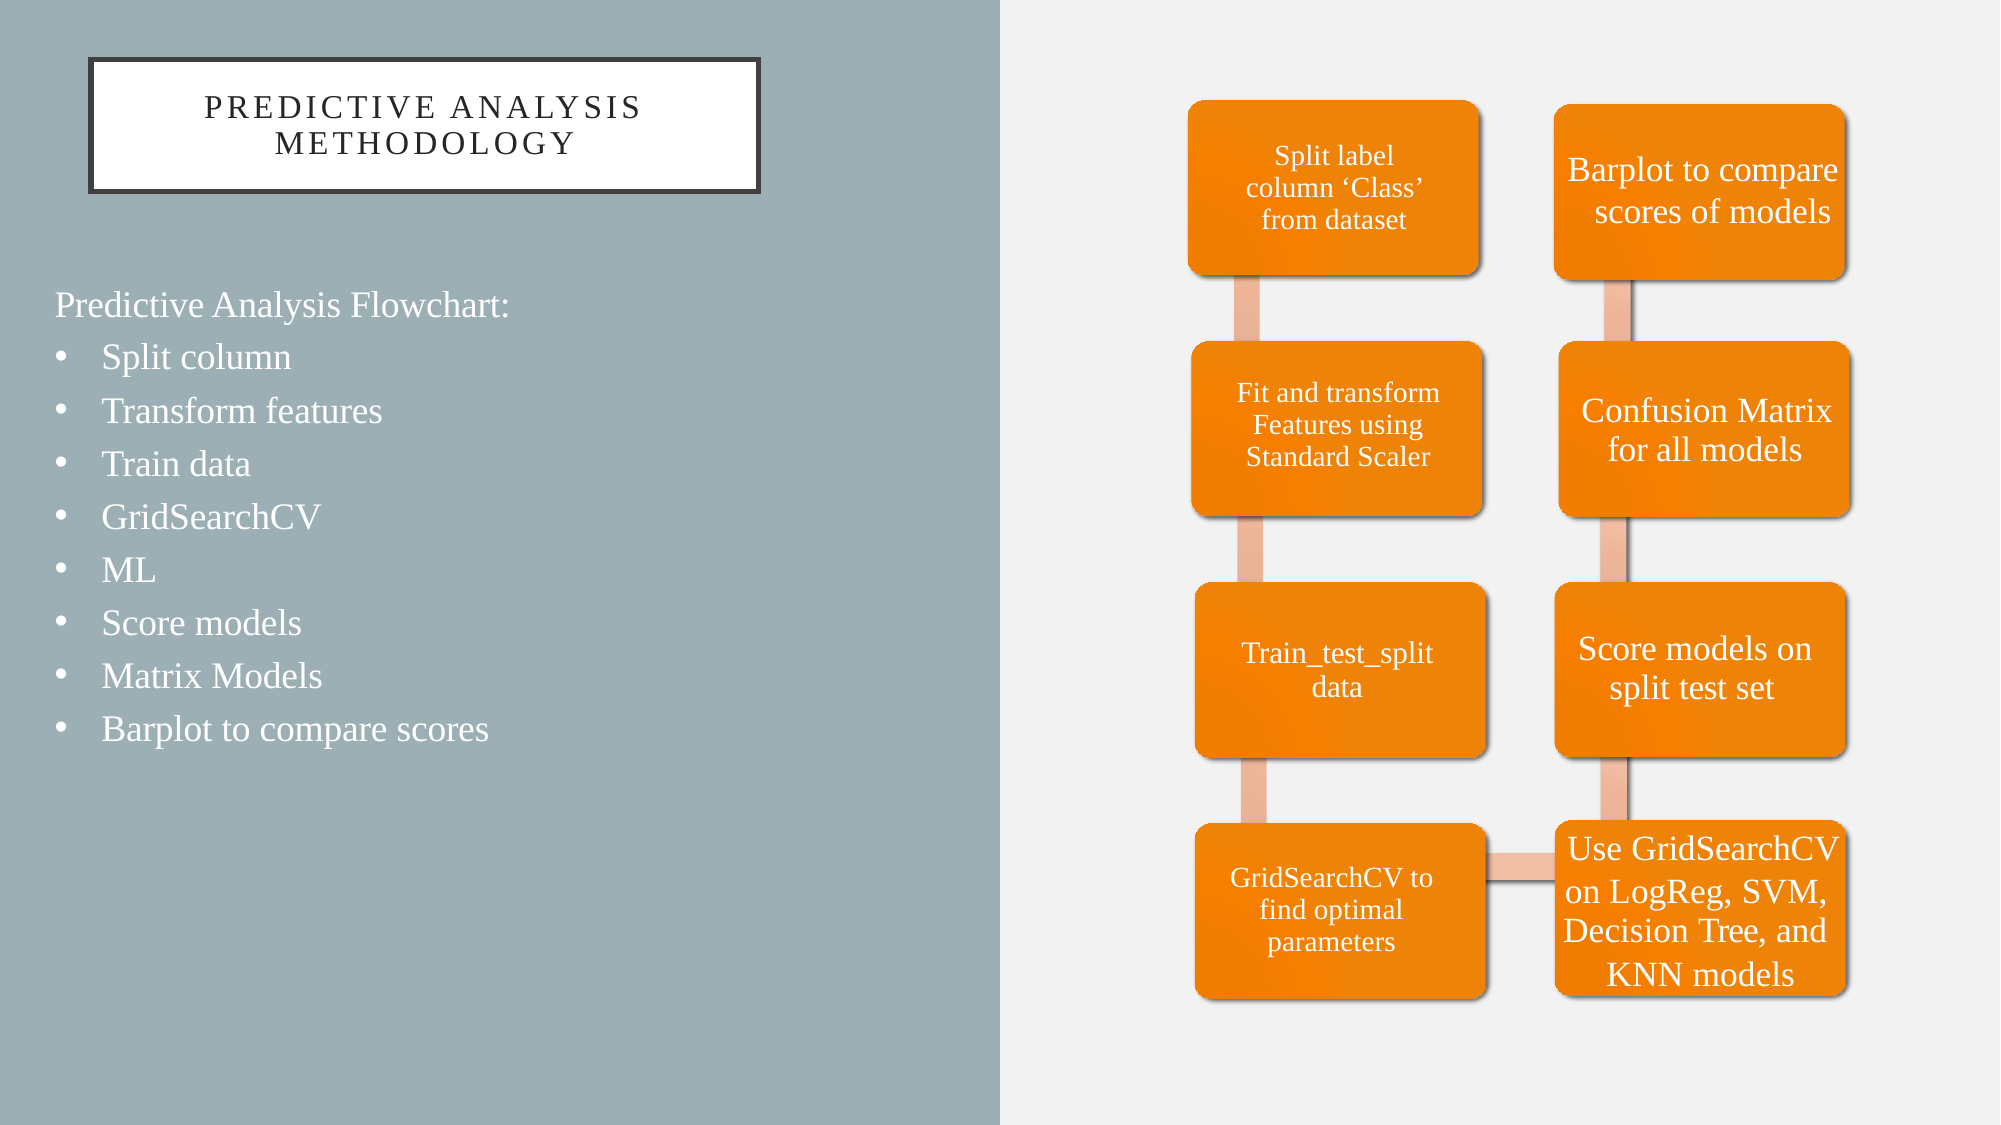

# Predictive analysis methodology

Split label column ‘Class’ from dataset
Barplot to compare  scores of models

Predictive Analysis Flowchart:
Split column
Transform features
Train data
GridSearchCV
ML
Score models
Matrix Models
Barplot to compare scores

Fit and transform Features using Standard Scaler
Confusion Matrix

for all models

Score models on
Train_test_split data

split test set

Use GridSearchCV
GridSearchCV to find optimal parameters
on LogReg, SVM,
Decision Tree, and
KNN models